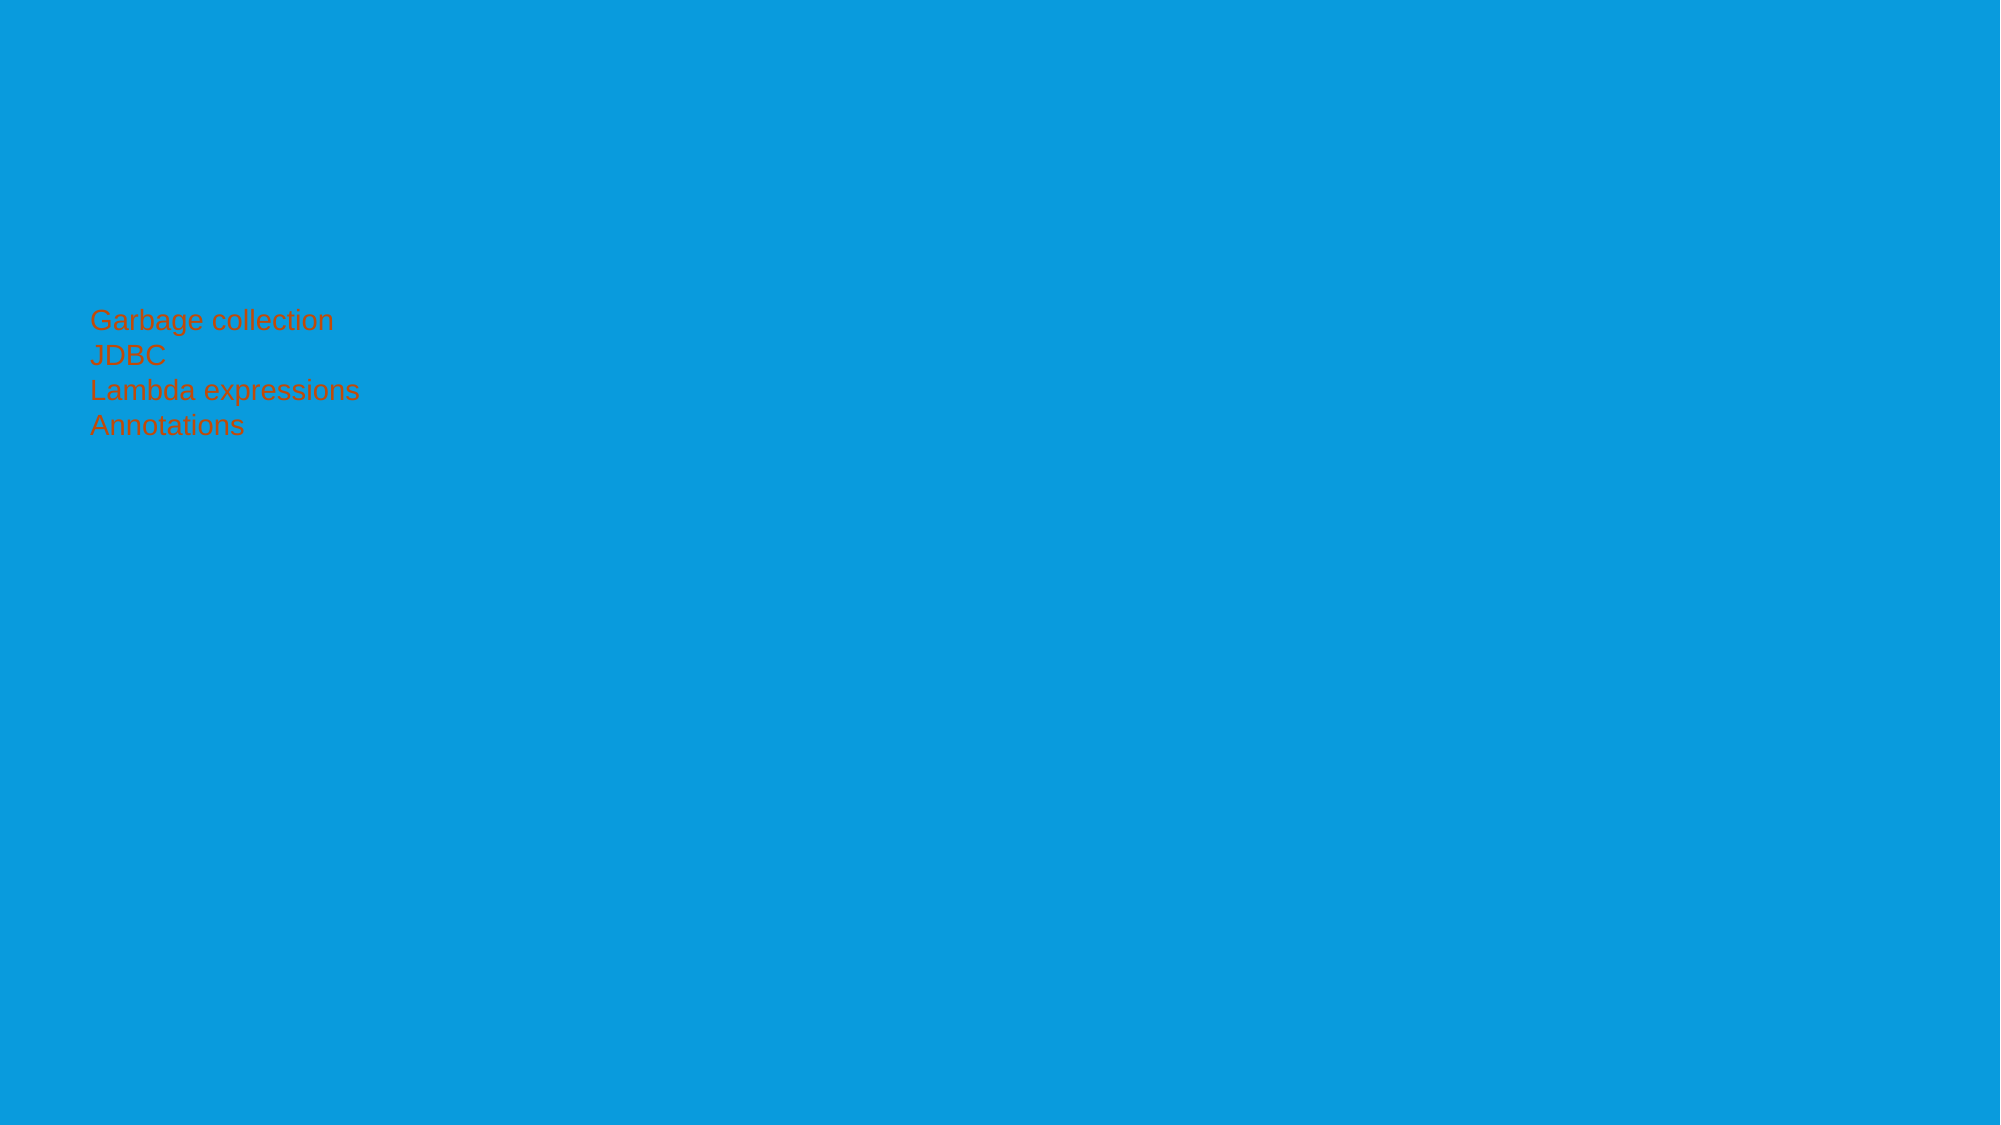

# Advanced java
Garbage collection
JDBC
Lambda expressions
Annotations